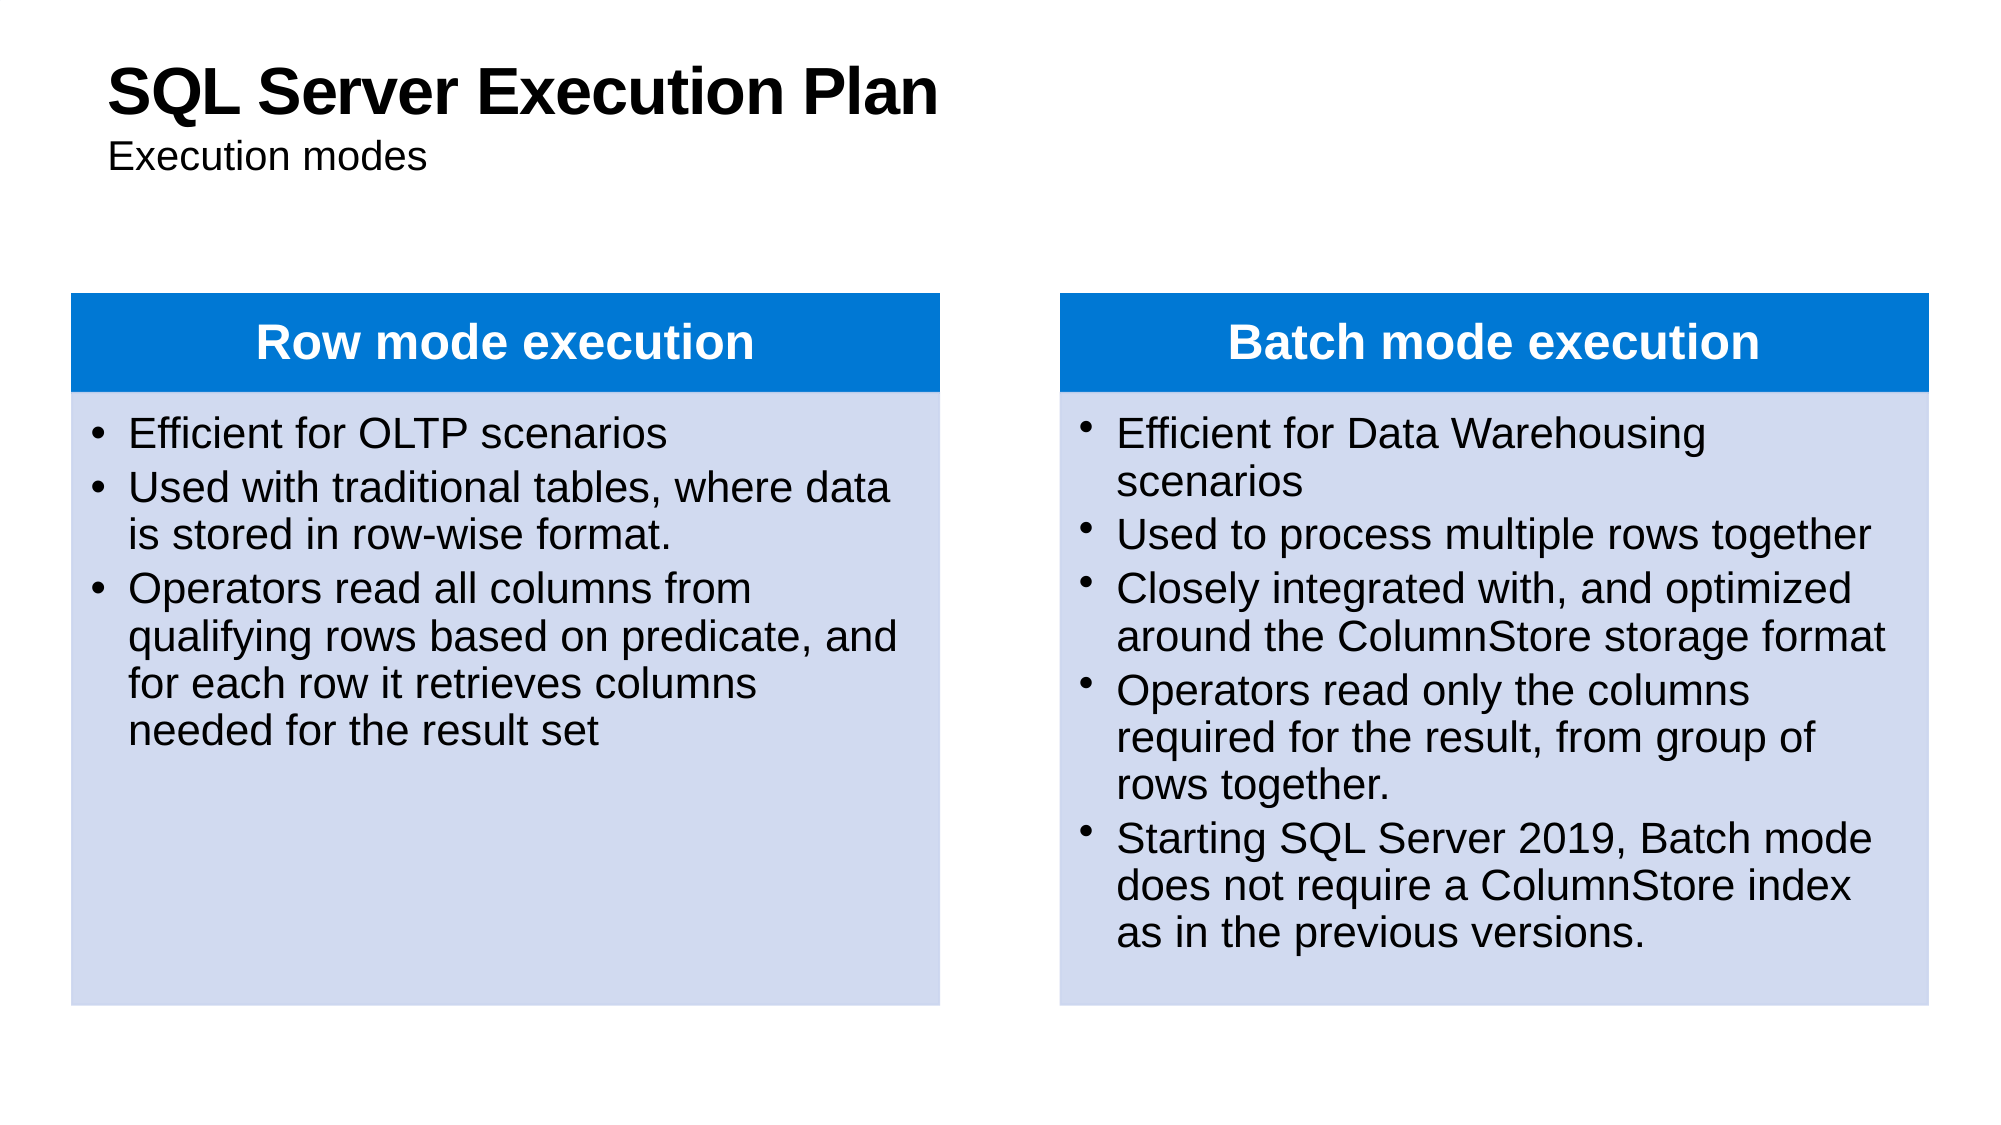

# SQL Server Execution Plan
Execution modes
Row mode execution
Efficient for OLTP scenarios
Used with traditional tables, where data is stored in row-wise format.
Operators read all columns from qualifying rows based on predicate, and for each row it retrieves columns needed for the result set
Batch mode execution
Efficient for Data Warehousing scenarios
Used to process multiple rows together
Closely integrated with, and optimized around the ColumnStore storage format
Operators read only the columns required for the result, from group of rows together.
Starting SQL Server 2019, Batch mode does not require a ColumnStore index as in the previous versions.